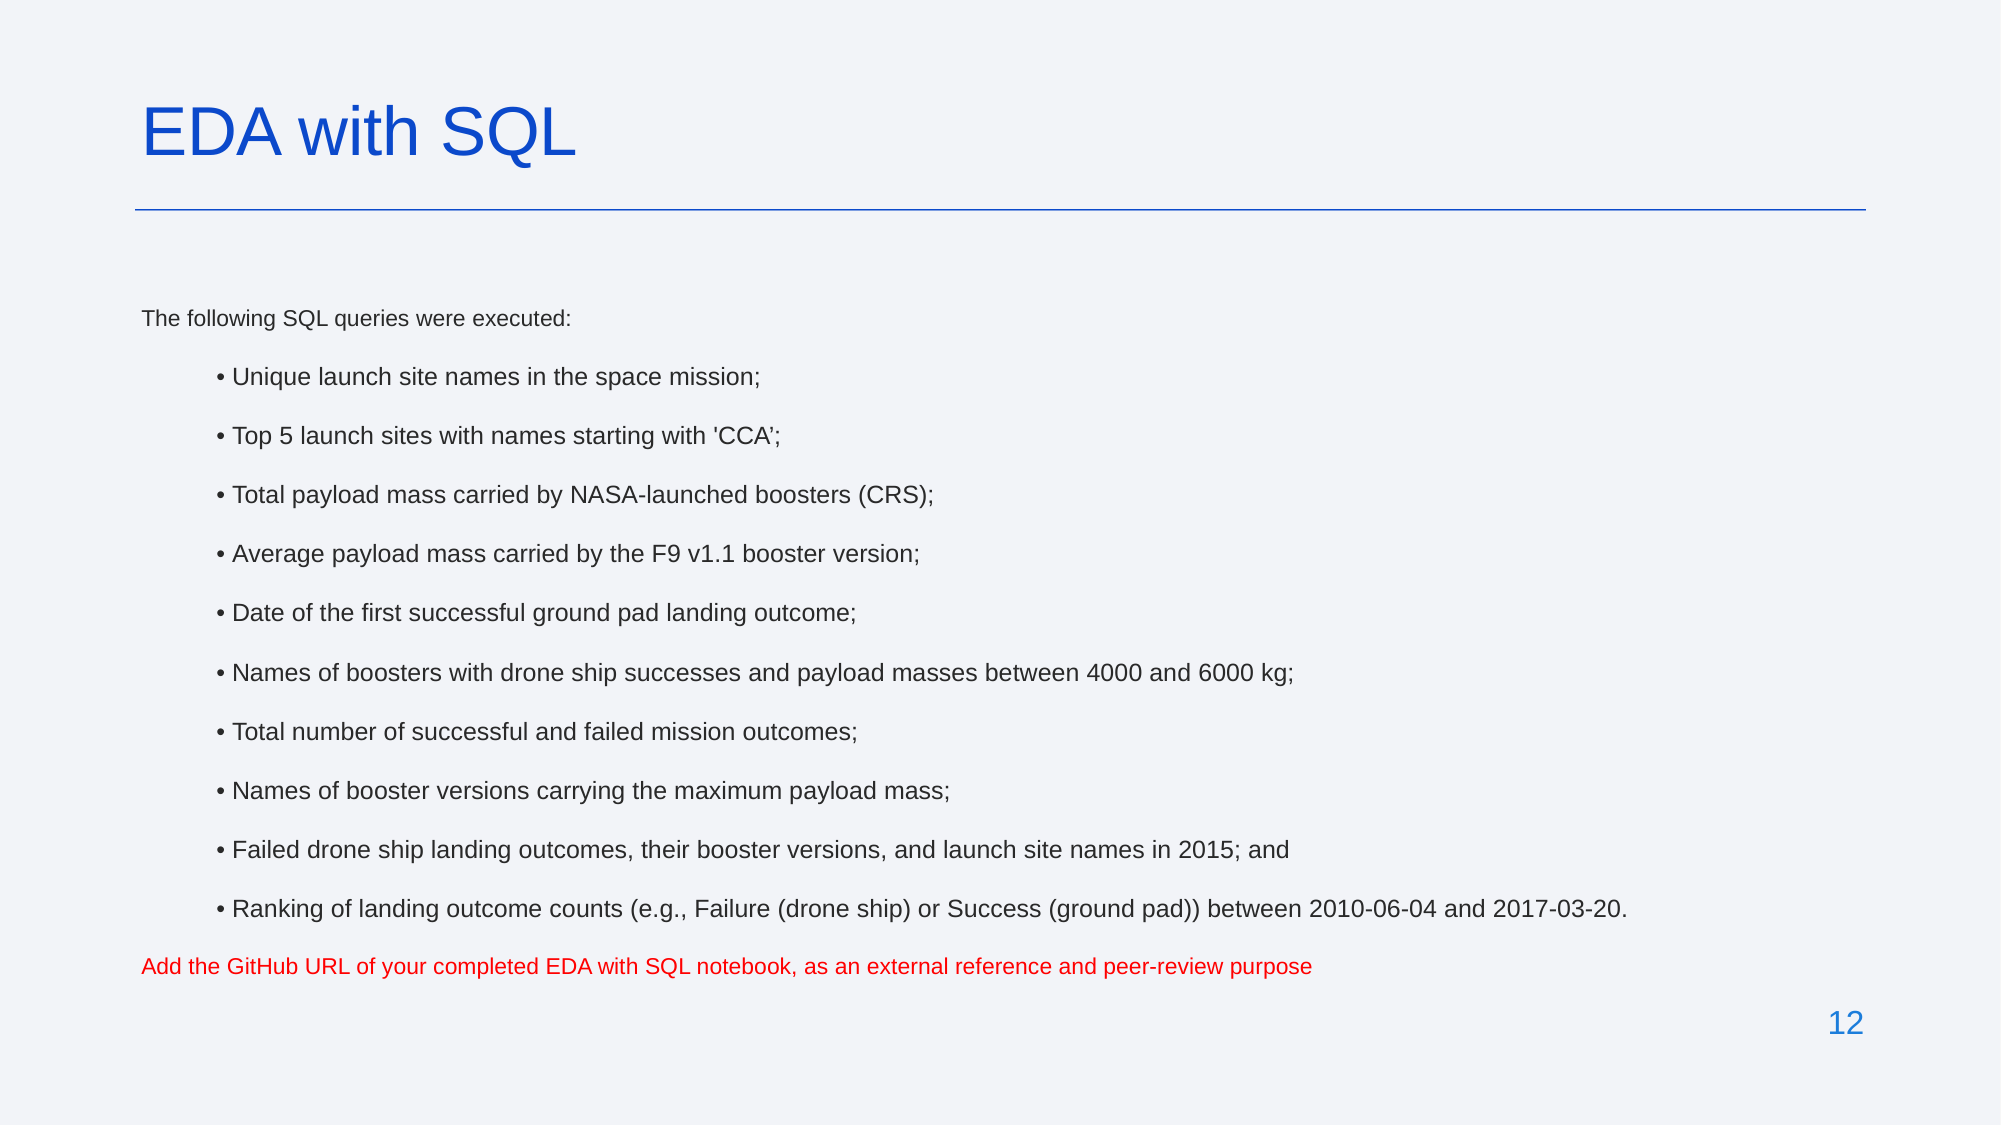

EDA with SQL
The following SQL queries were executed:
• Unique launch site names in the space mission;
• Top 5 launch sites with names starting with 'CCA’;
• Total payload mass carried by NASA-launched boosters (CRS);
• Average payload mass carried by the F9 v1.1 booster version;
• Date of the first successful ground pad landing outcome;
• Names of boosters with drone ship successes and payload masses between 4000 and 6000 kg;
• Total number of successful and failed mission outcomes;
• Names of booster versions carrying the maximum payload mass;
• Failed drone ship landing outcomes, their booster versions, and launch site names in 2015; and
• Ranking of landing outcome counts (e.g., Failure (drone ship) or Success (ground pad)) between 2010-06-04 and 2017-03-20.
Add the GitHub URL of your completed EDA with SQL notebook, as an external reference and peer-review purpose

12